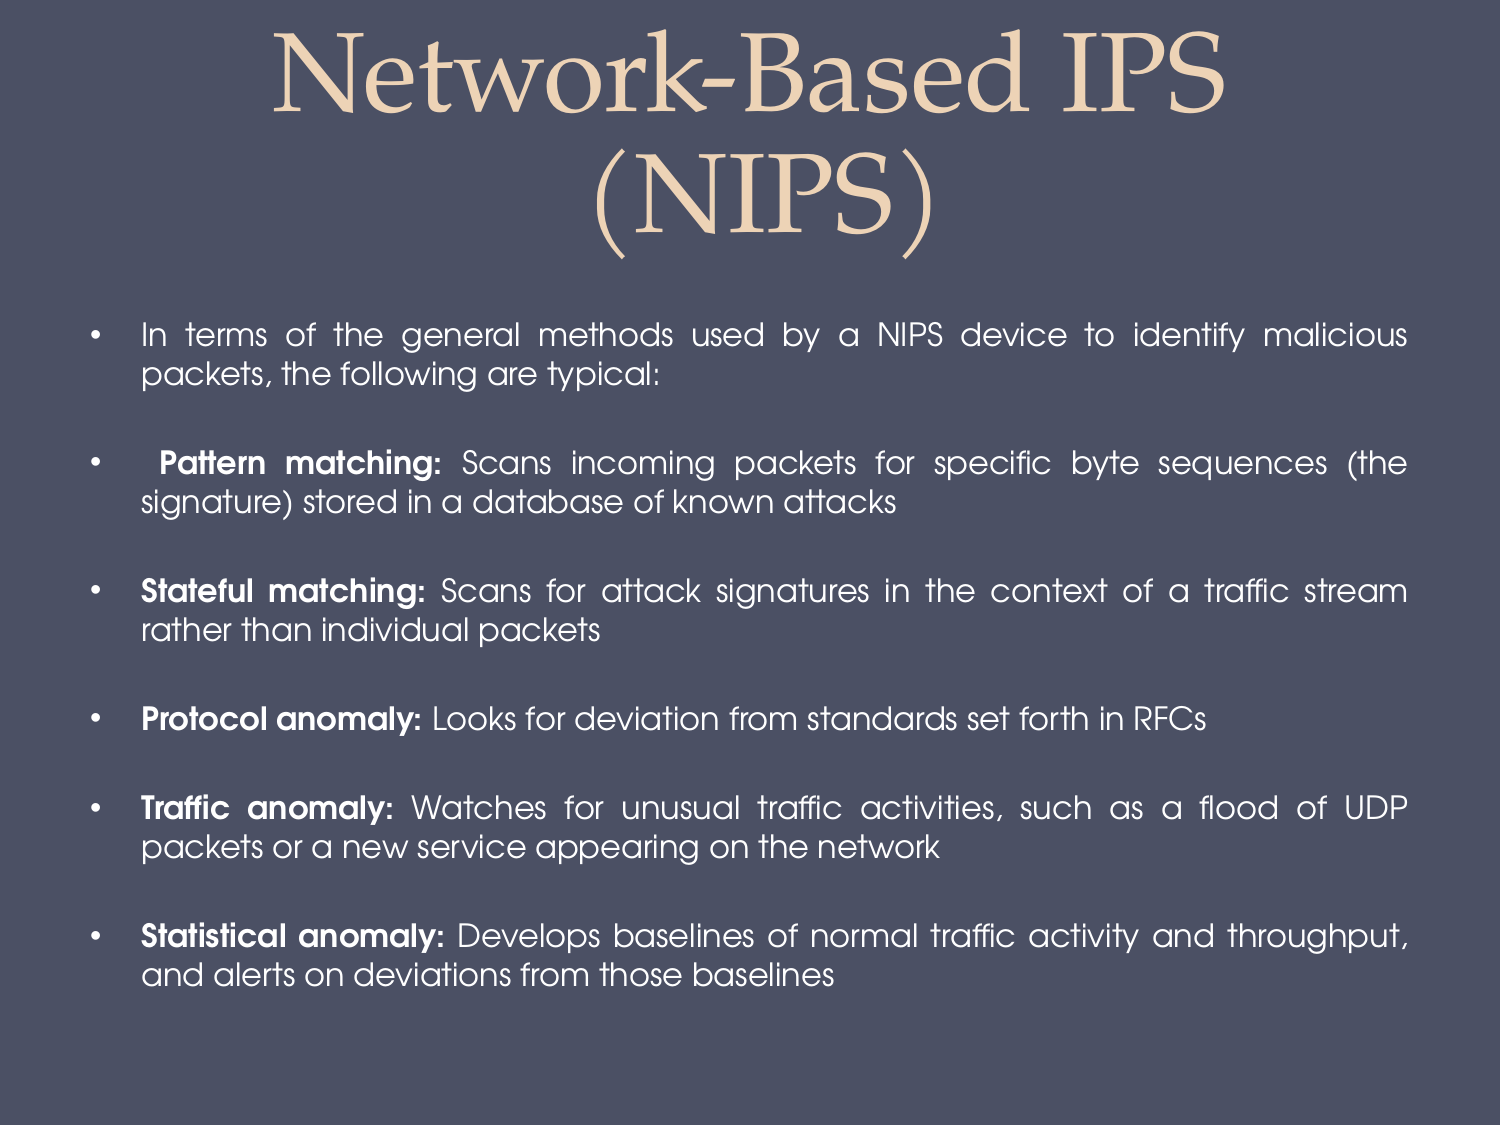

# Network-Based IPS (NIPS)

In terms of the general methods used by a NIPS device to identify malicious packets, the following are typical:

 Pattern matching: Scans incoming packets for specific byte sequences (the signature) stored in a database of known attacks

Stateful matching: Scans for attack signatures in the context of a traffic stream rather than individual packets

Protocol anomaly: Looks for deviation from standards set forth in RFCs

Traffic anomaly: Watches for unusual traffic activities, such as a flood of UDP packets or a new service appearing on the network

Statistical anomaly: Develops baselines of normal traffic activity and throughput, and alerts on deviations from those baselines